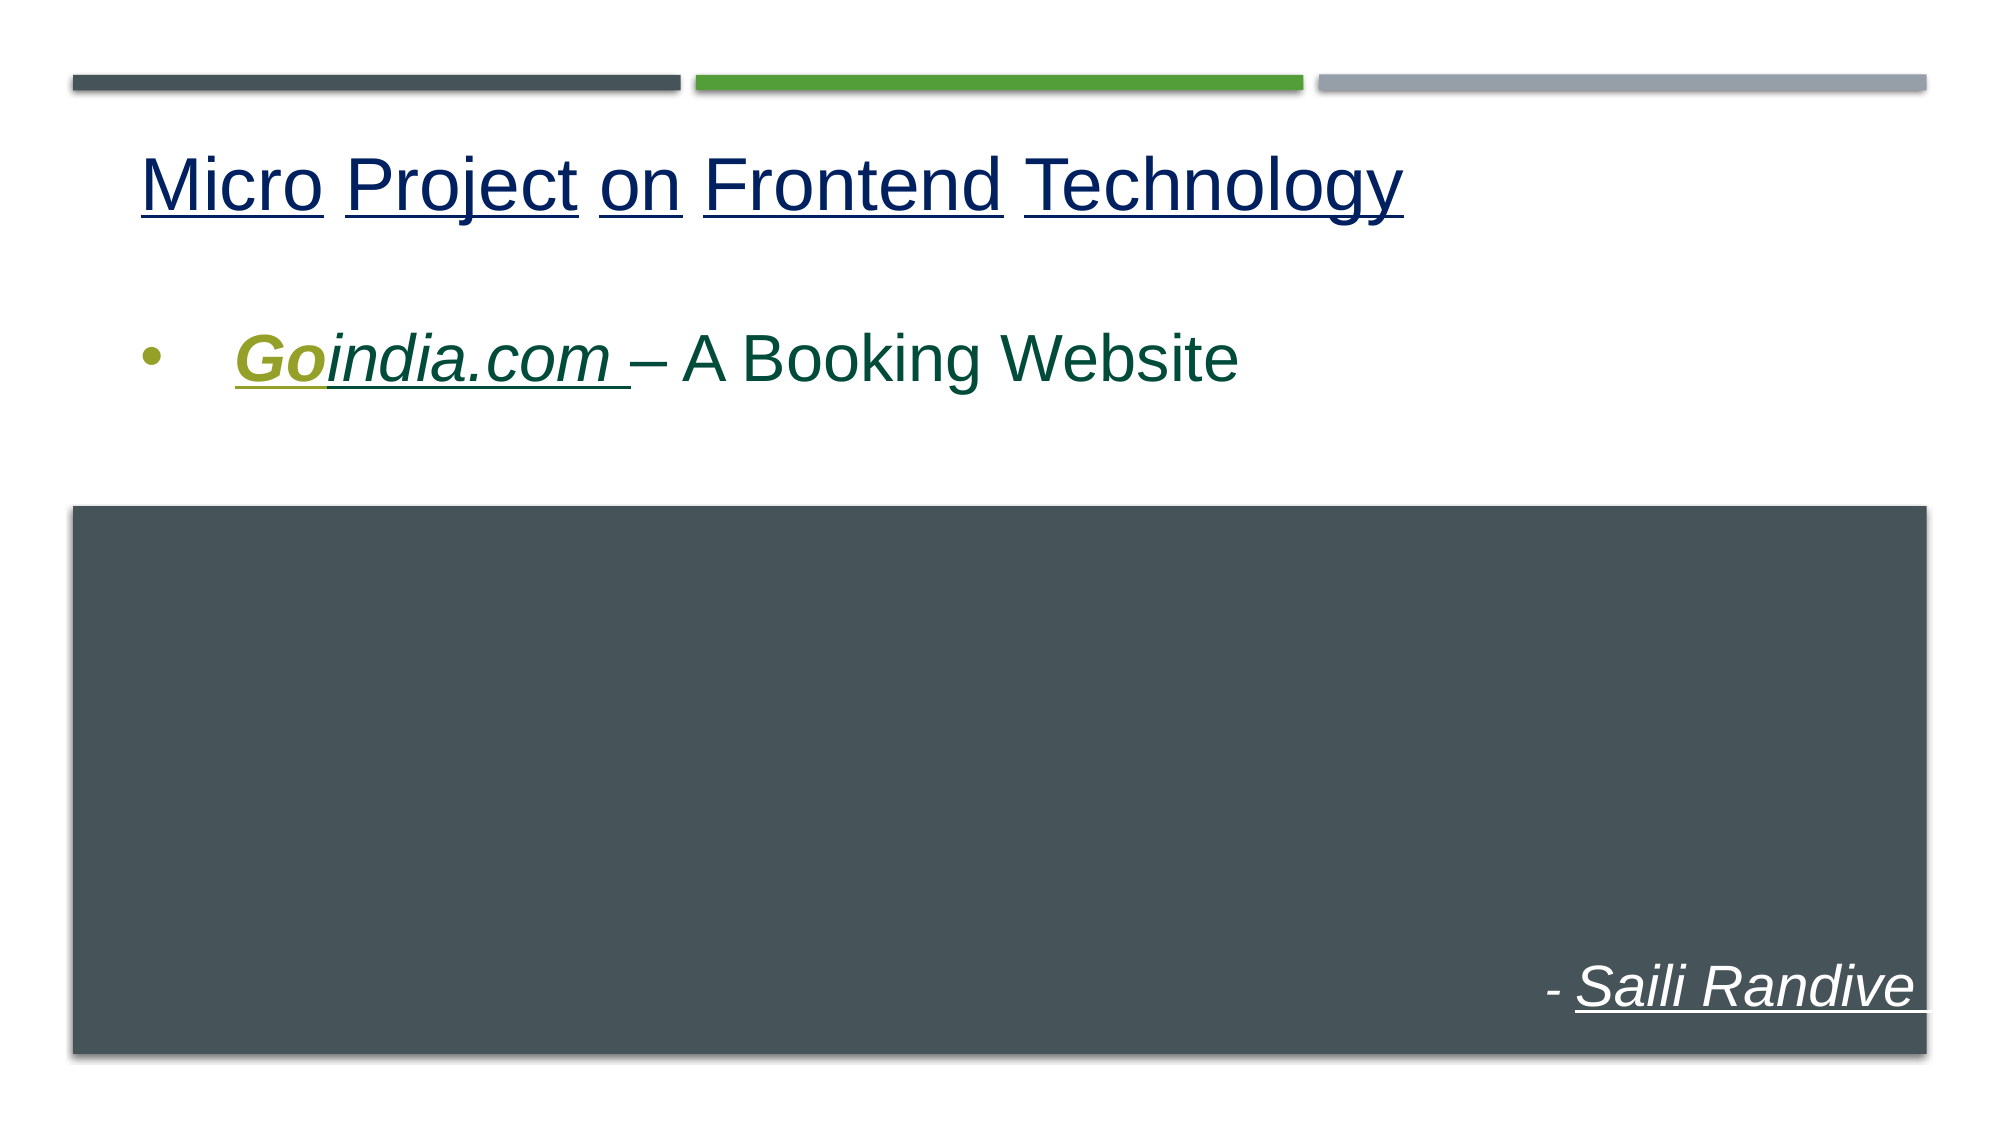

Micro Project on Frontend Technology

Goindia.com – A Booking Website

 - Saili Randive